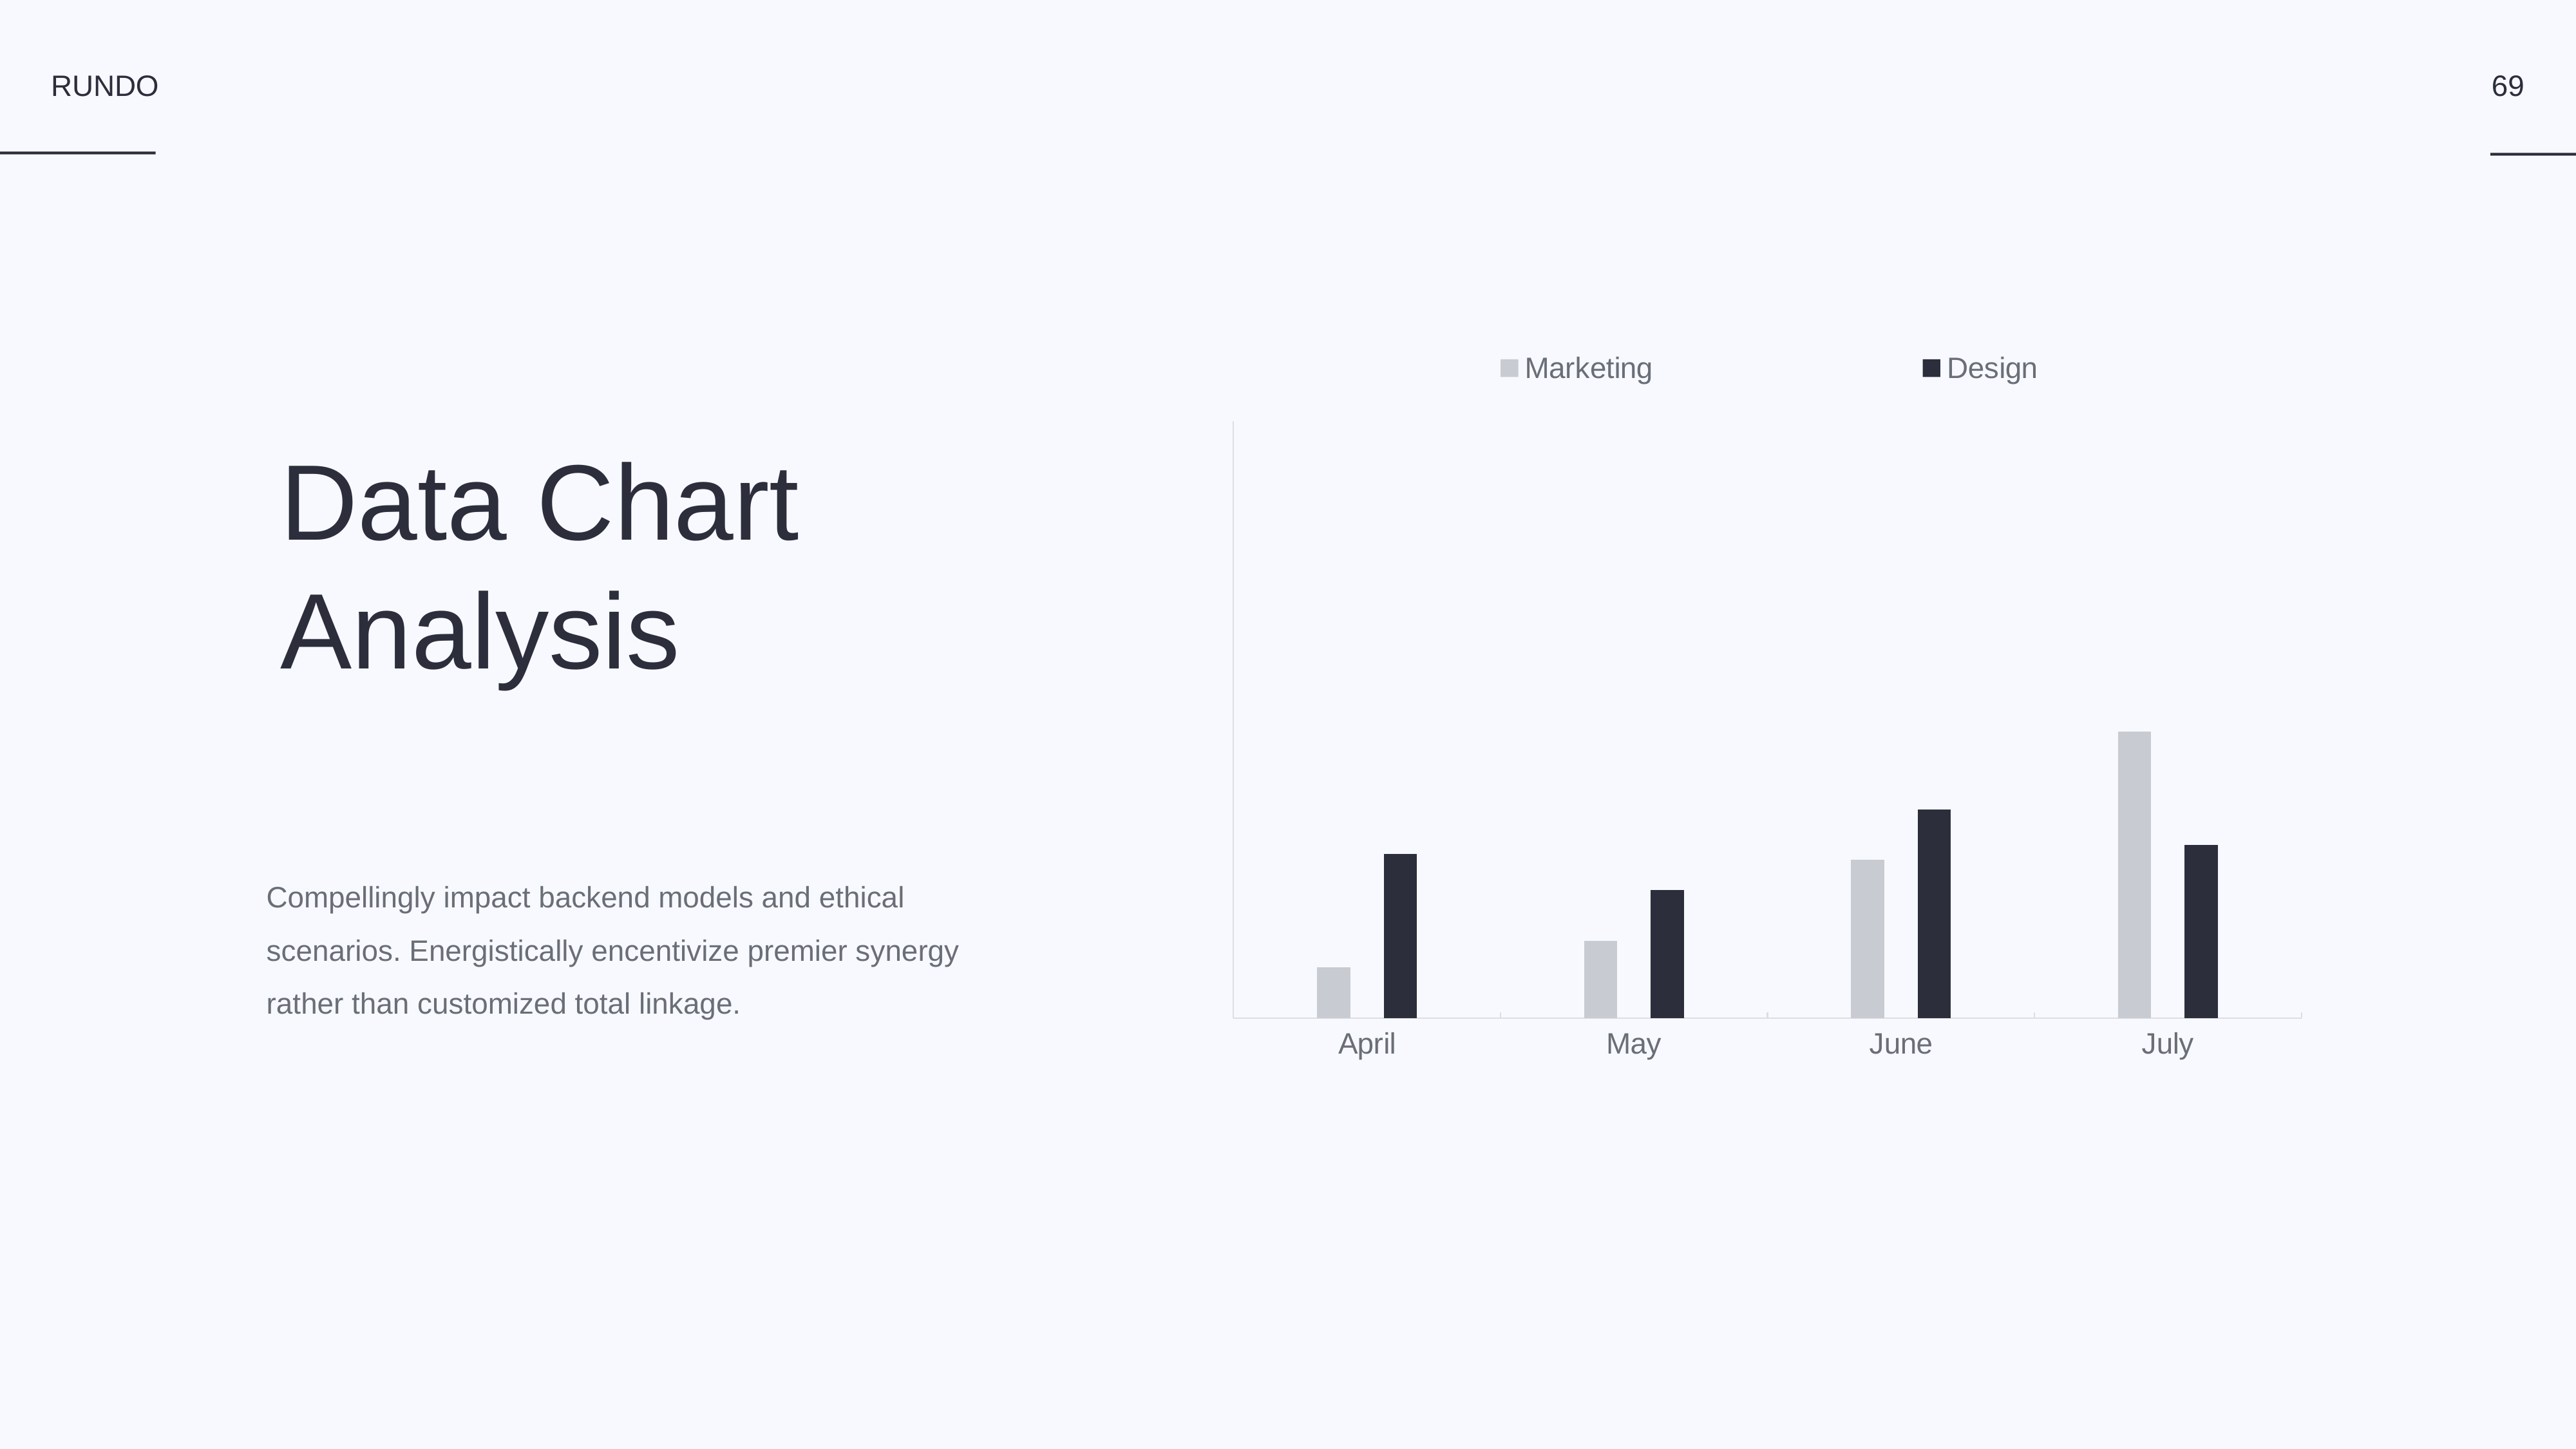

69

### Chart

| Category | Marketing | Design |
|---|---|---|
| April | 17.0 | 55.0 |
| May | 26.0 | 43.0 |
| June | 53.0 | 70.0 |
| July | 96.0 | 58.0 |
Data Chart
Analysis
Compellingly impact backend models and ethical
scenarios. Energistically encentivize premier synergy
rather than customized total linkage.